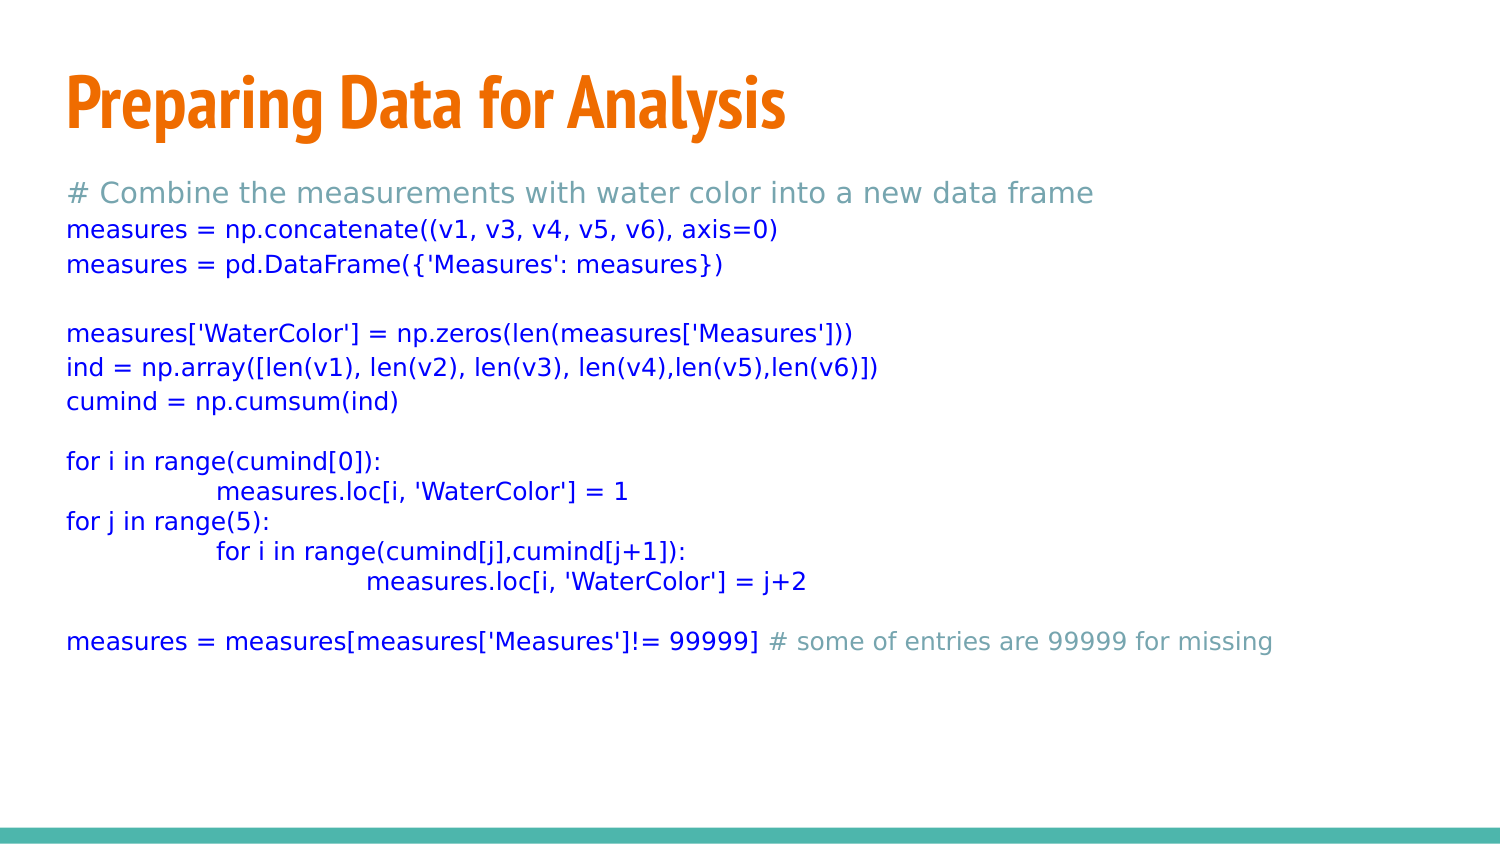

# Preparing Data for Analysis
# Combine the measurements with water color into a new data frame measures = np.concatenate((v1, v3, v4, v5, v6), axis=0) measures = pd.DataFrame({'Measures': measures}) measures['WaterColor'] = np.zeros(len(measures['Measures'])) ind = np.array([len(v1), len(v2), len(v3), len(v4),len(v5),len(v6)])
cumind = np.cumsum(ind)
for i in range(cumind[0]):
	measures.loc[i, 'WaterColor'] = 1
for j in range(5):
	for i in range(cumind[j],cumind[j+1]):
		measures.loc[i, 'WaterColor'] = j+2

measures = measures[measures['Measures']!= 99999] # some of entries are 99999 for missing